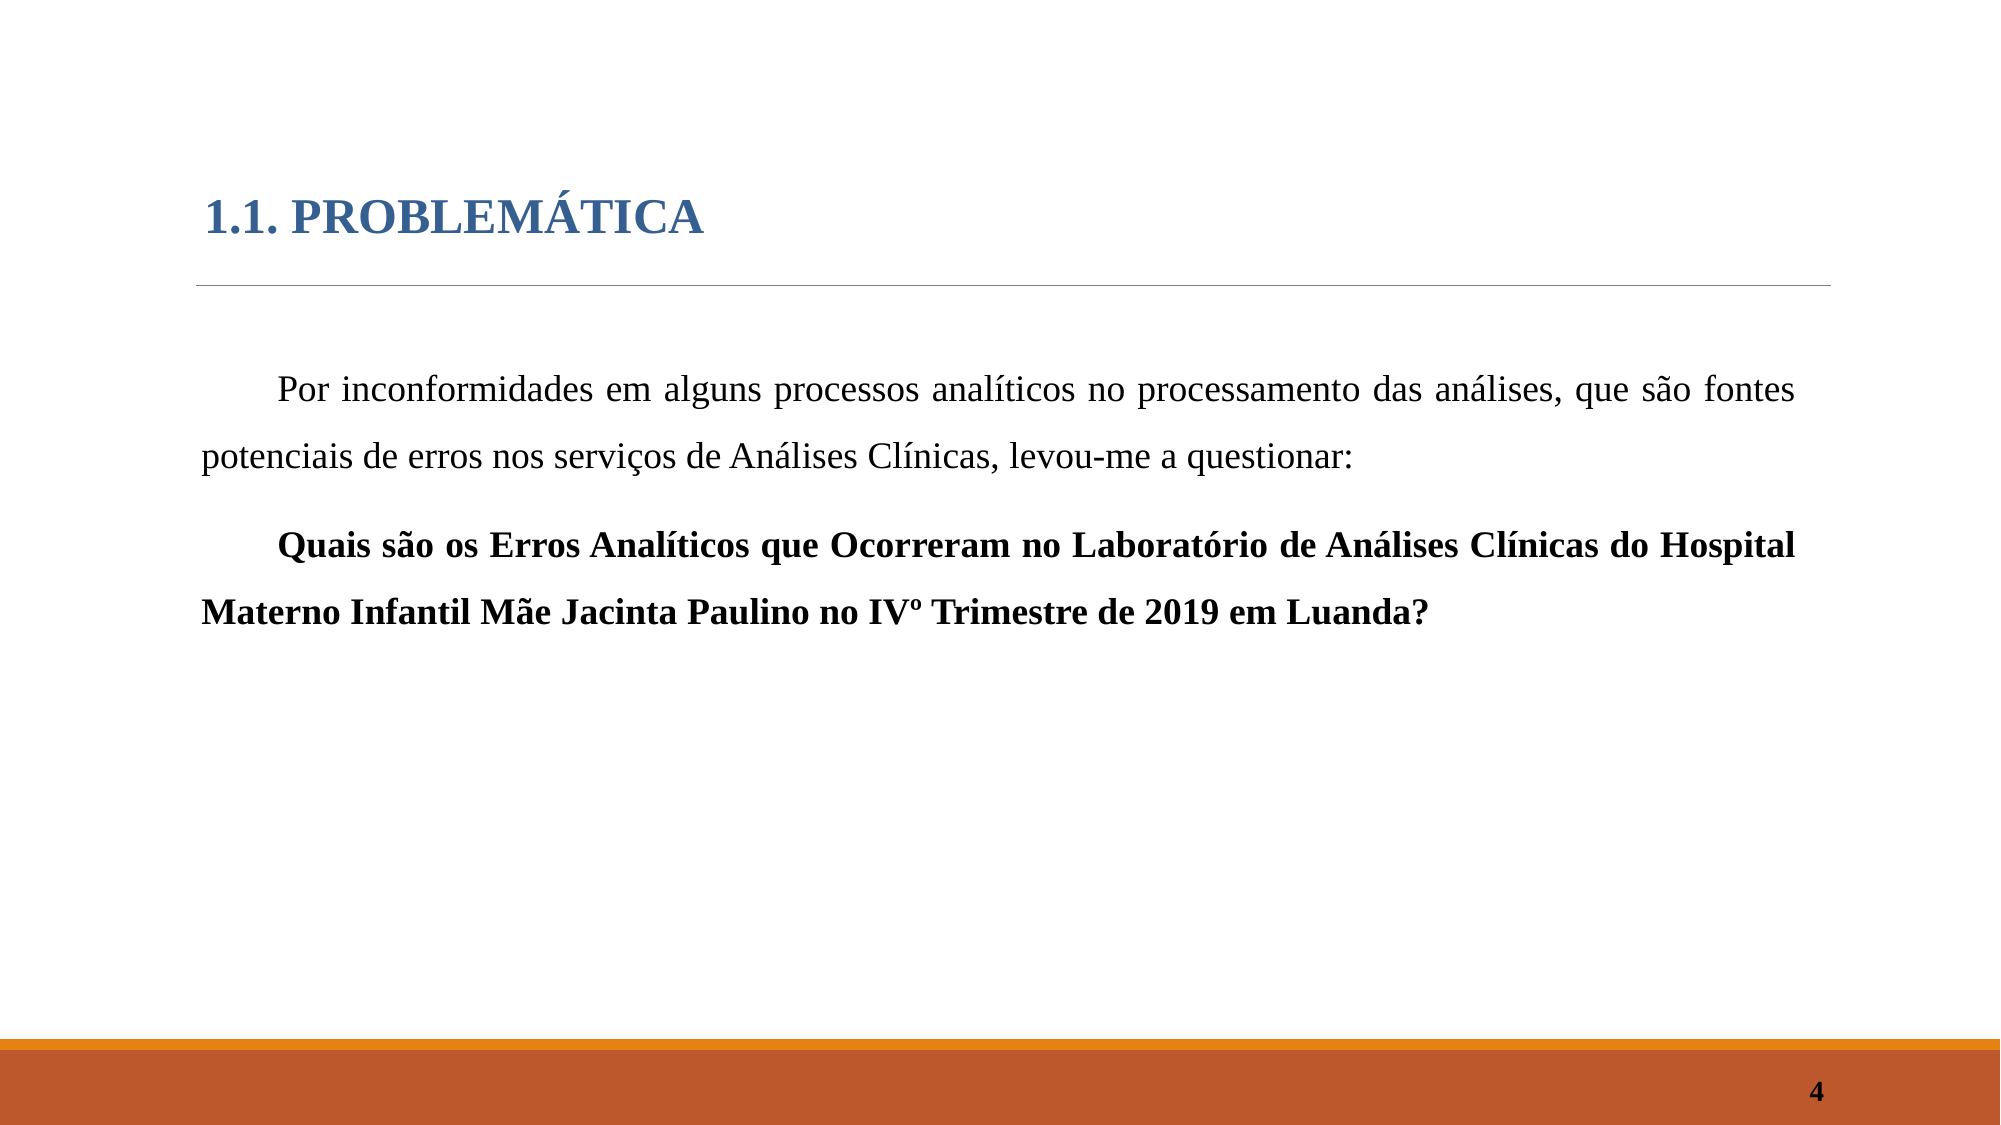

1.1. PROBLEMÁTICA
Por inconformidades em alguns processos analíticos no processamento das análises, que são fontes potenciais de erros nos serviços de Análises Clínicas, levou-me a questionar:
Quais são os Erros Analíticos que Ocorreram no Laboratório de Análises Clínicas do Hospital Materno Infantil Mãe Jacinta Paulino no IVº Trimestre de 2019 em Luanda?

4